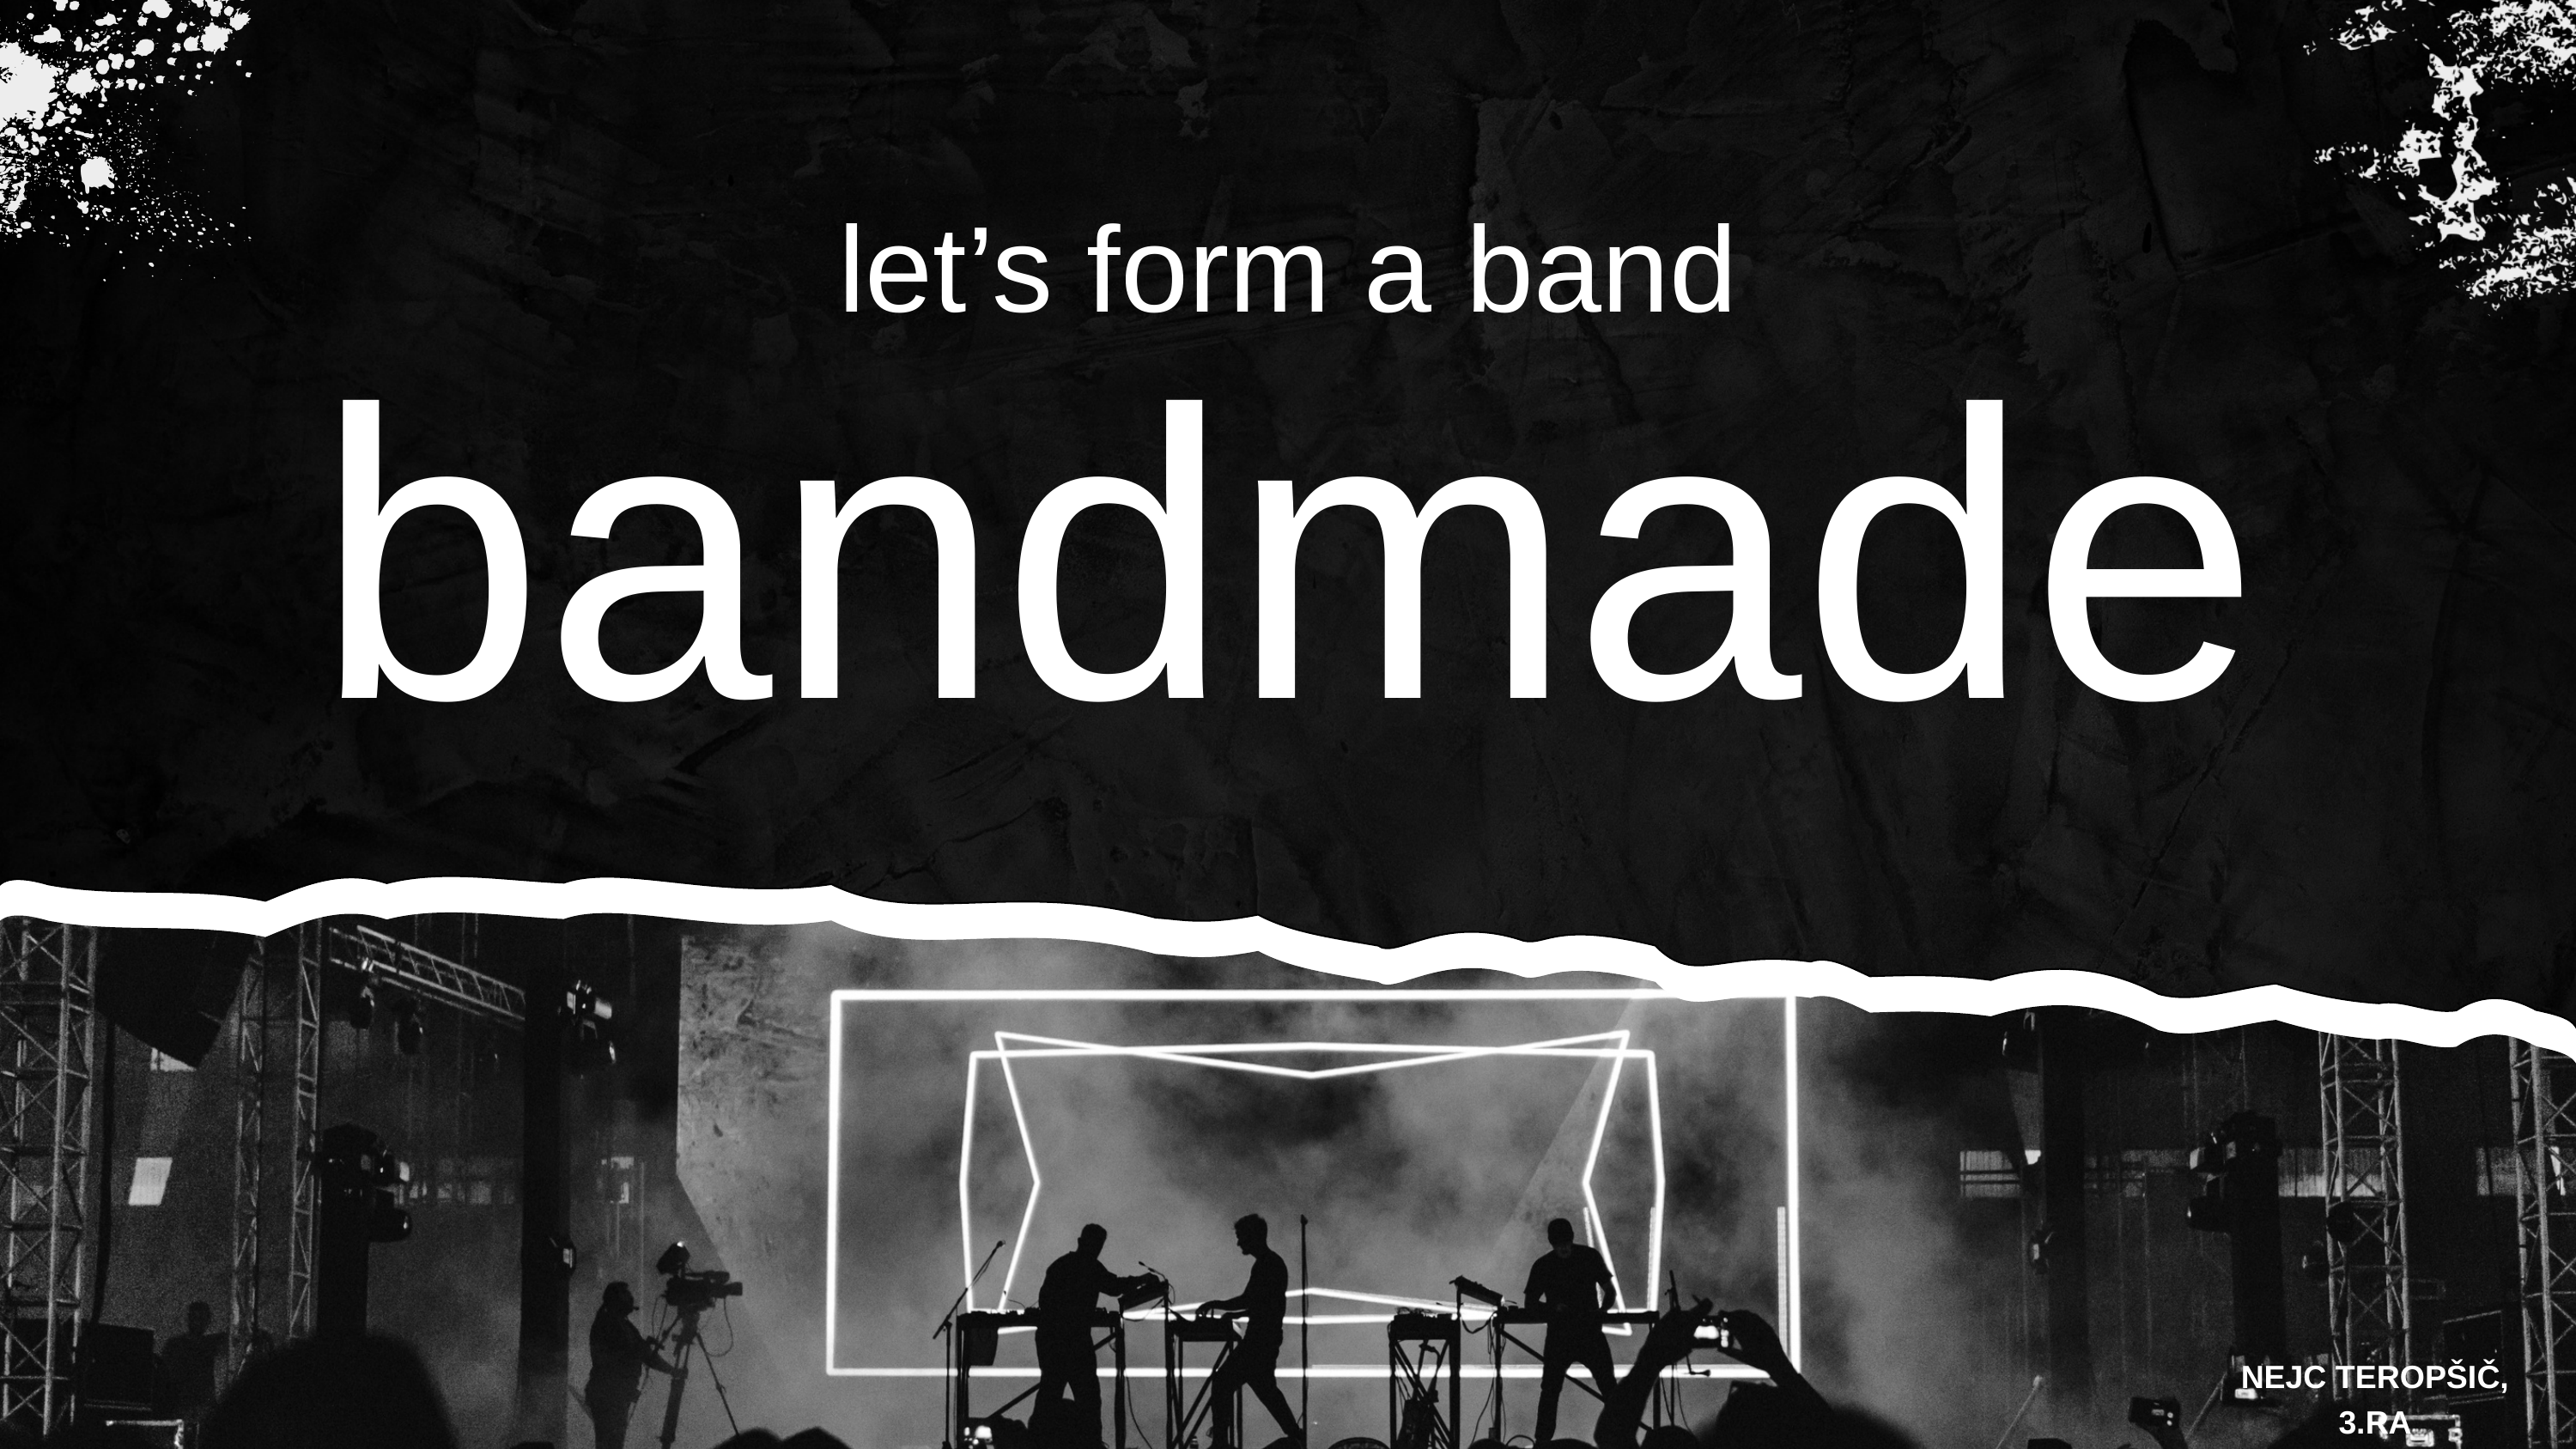

let’s form a band
bandmade

NEJC TEROPŠIČ, 3.RA